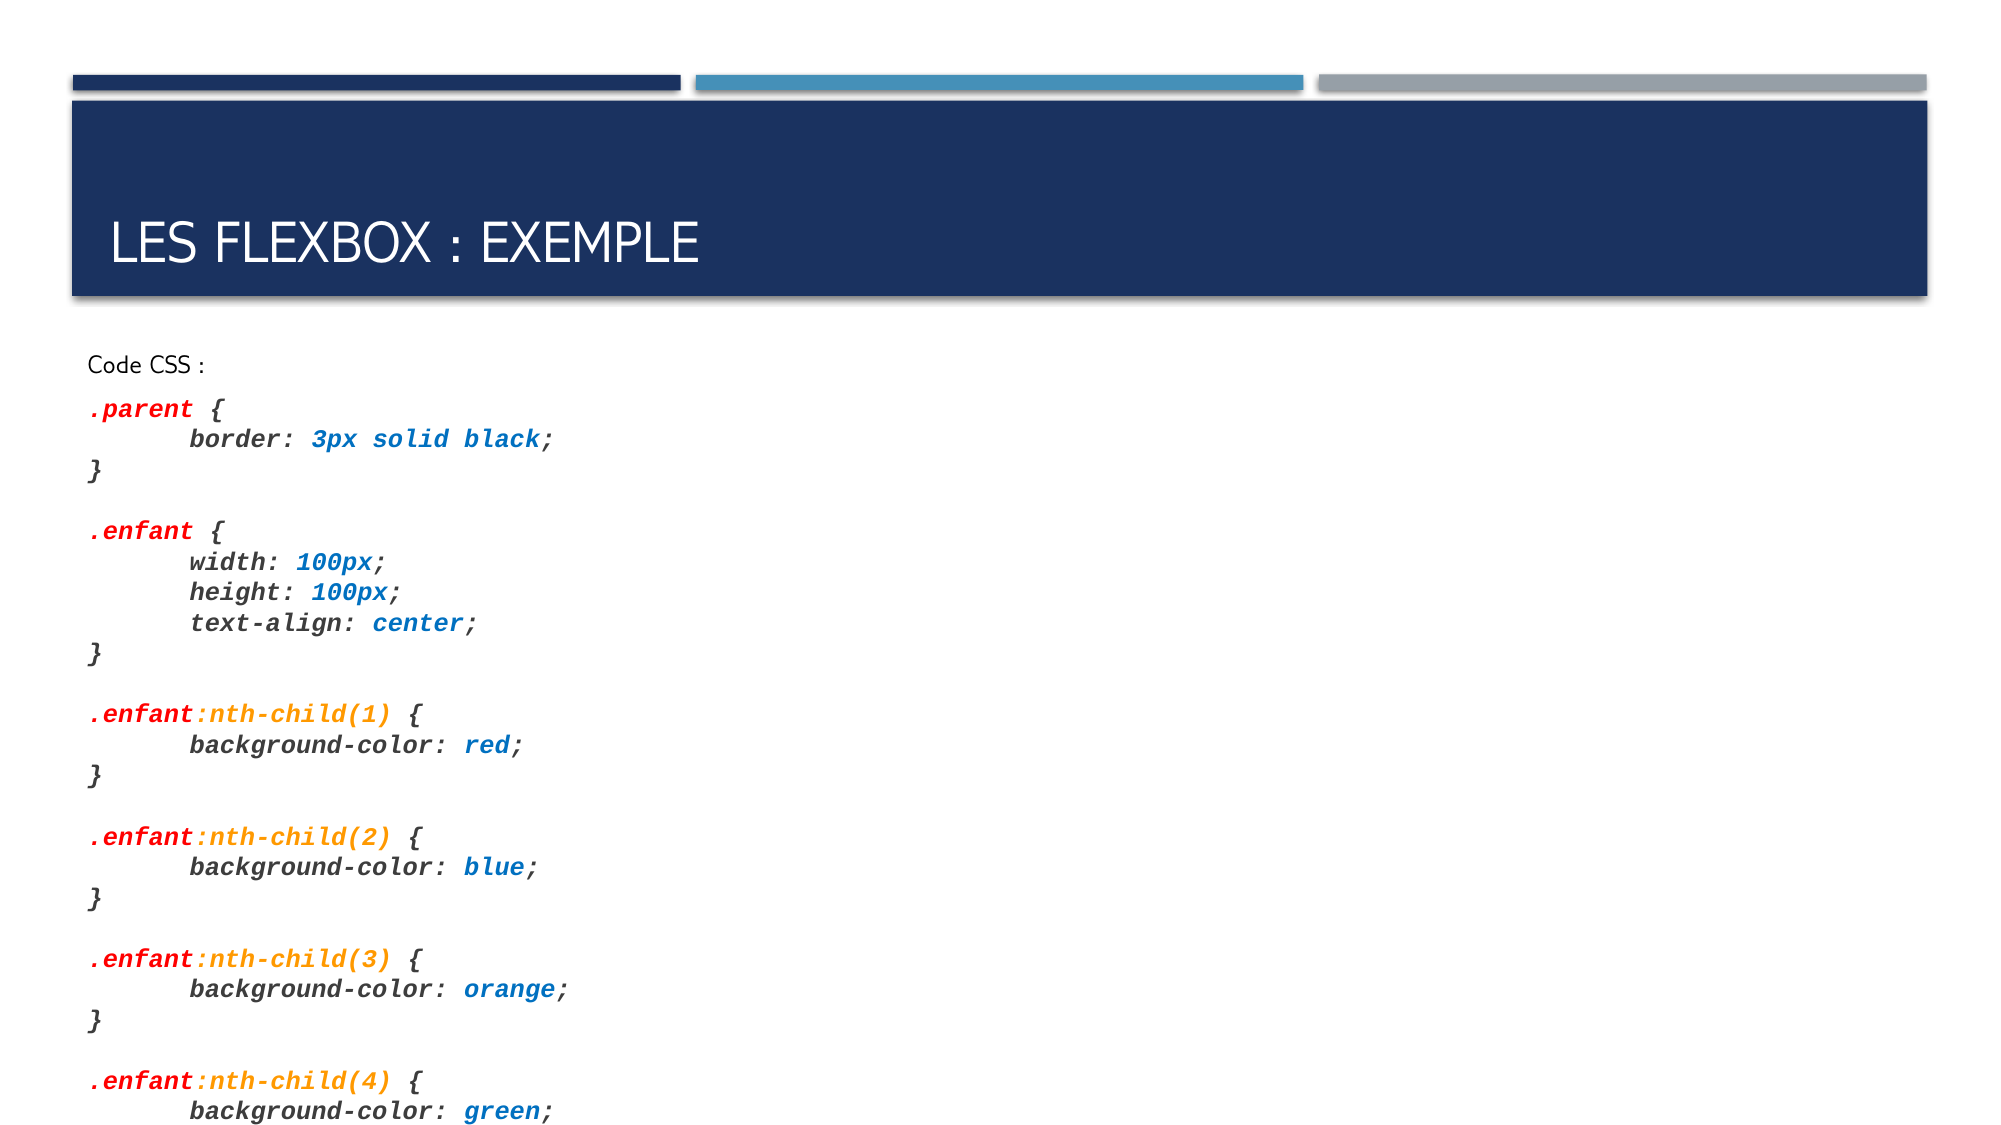

# Les flexbox : exemple
Code CSS :
.parent {
	border: 3px solid black;
}
.enfant {
	width: 100px;
	height: 100px;
	text-align: center;
}
.enfant:nth-child(1) {
	background-color: red;
}
.enfant:nth-child(2) {
	background-color: blue;
}
.enfant:nth-child(3) {
	background-color: orange;
} 
.enfant:nth-child(4) {
	background-color: green;
}